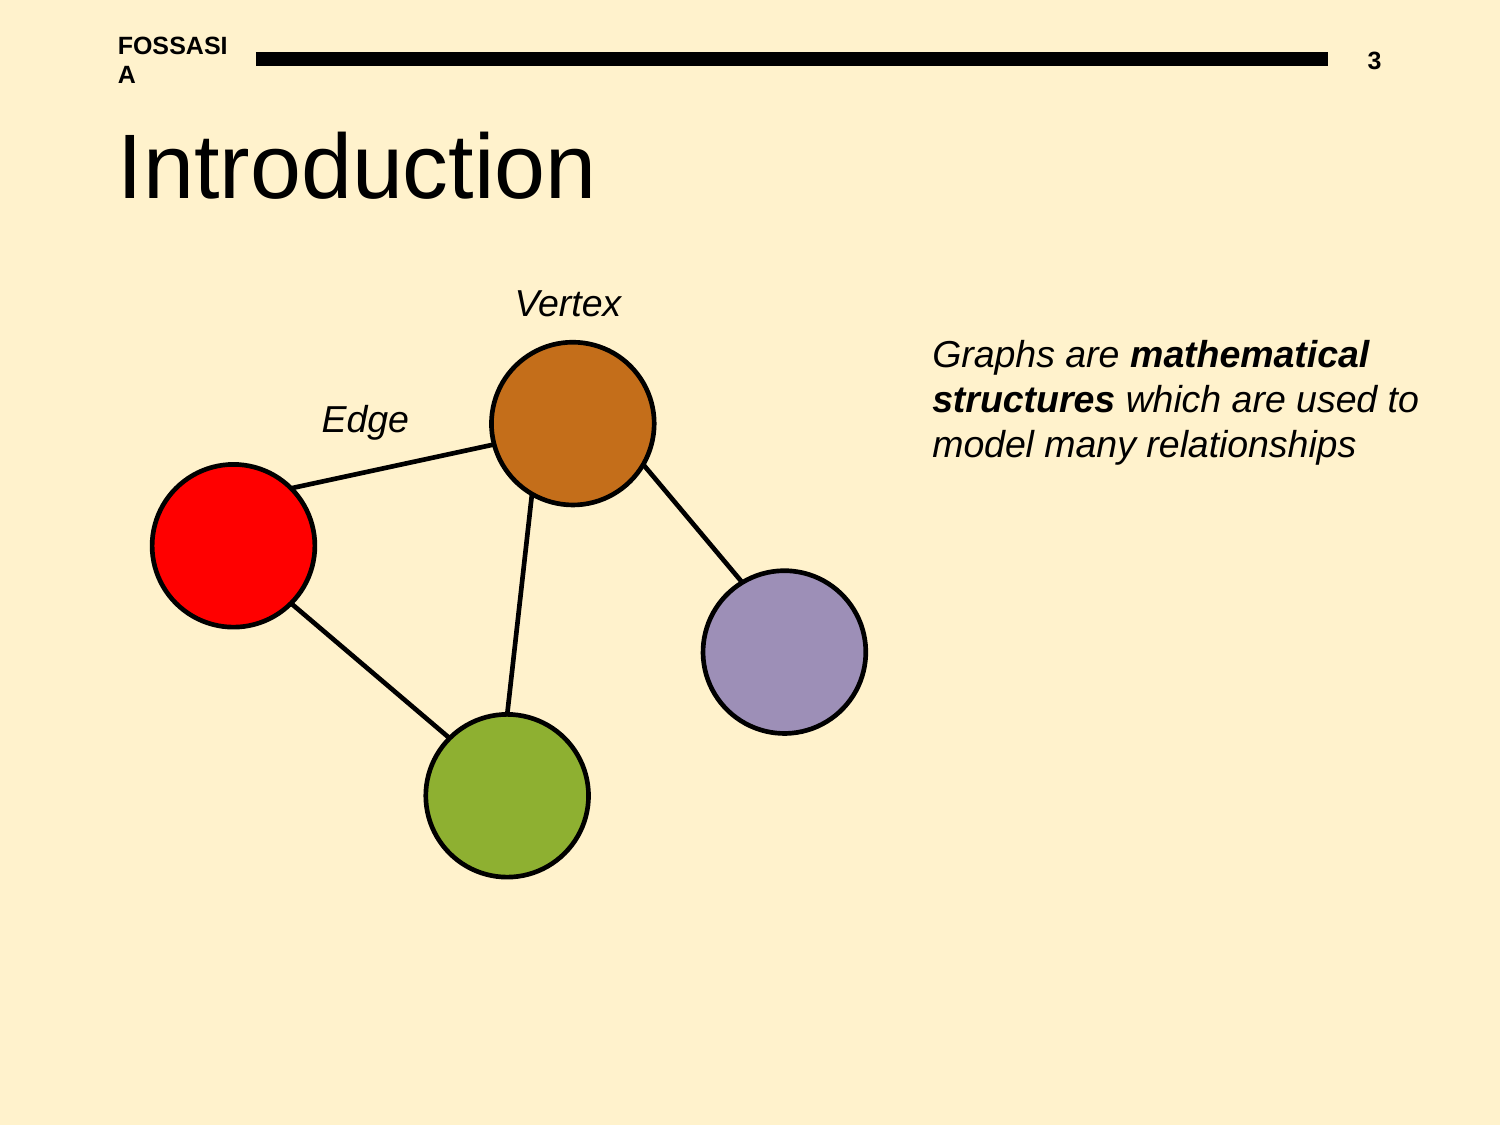

# Introduction
Vertex
Graphs are mathematical structures which are used to model many relationships

Edge